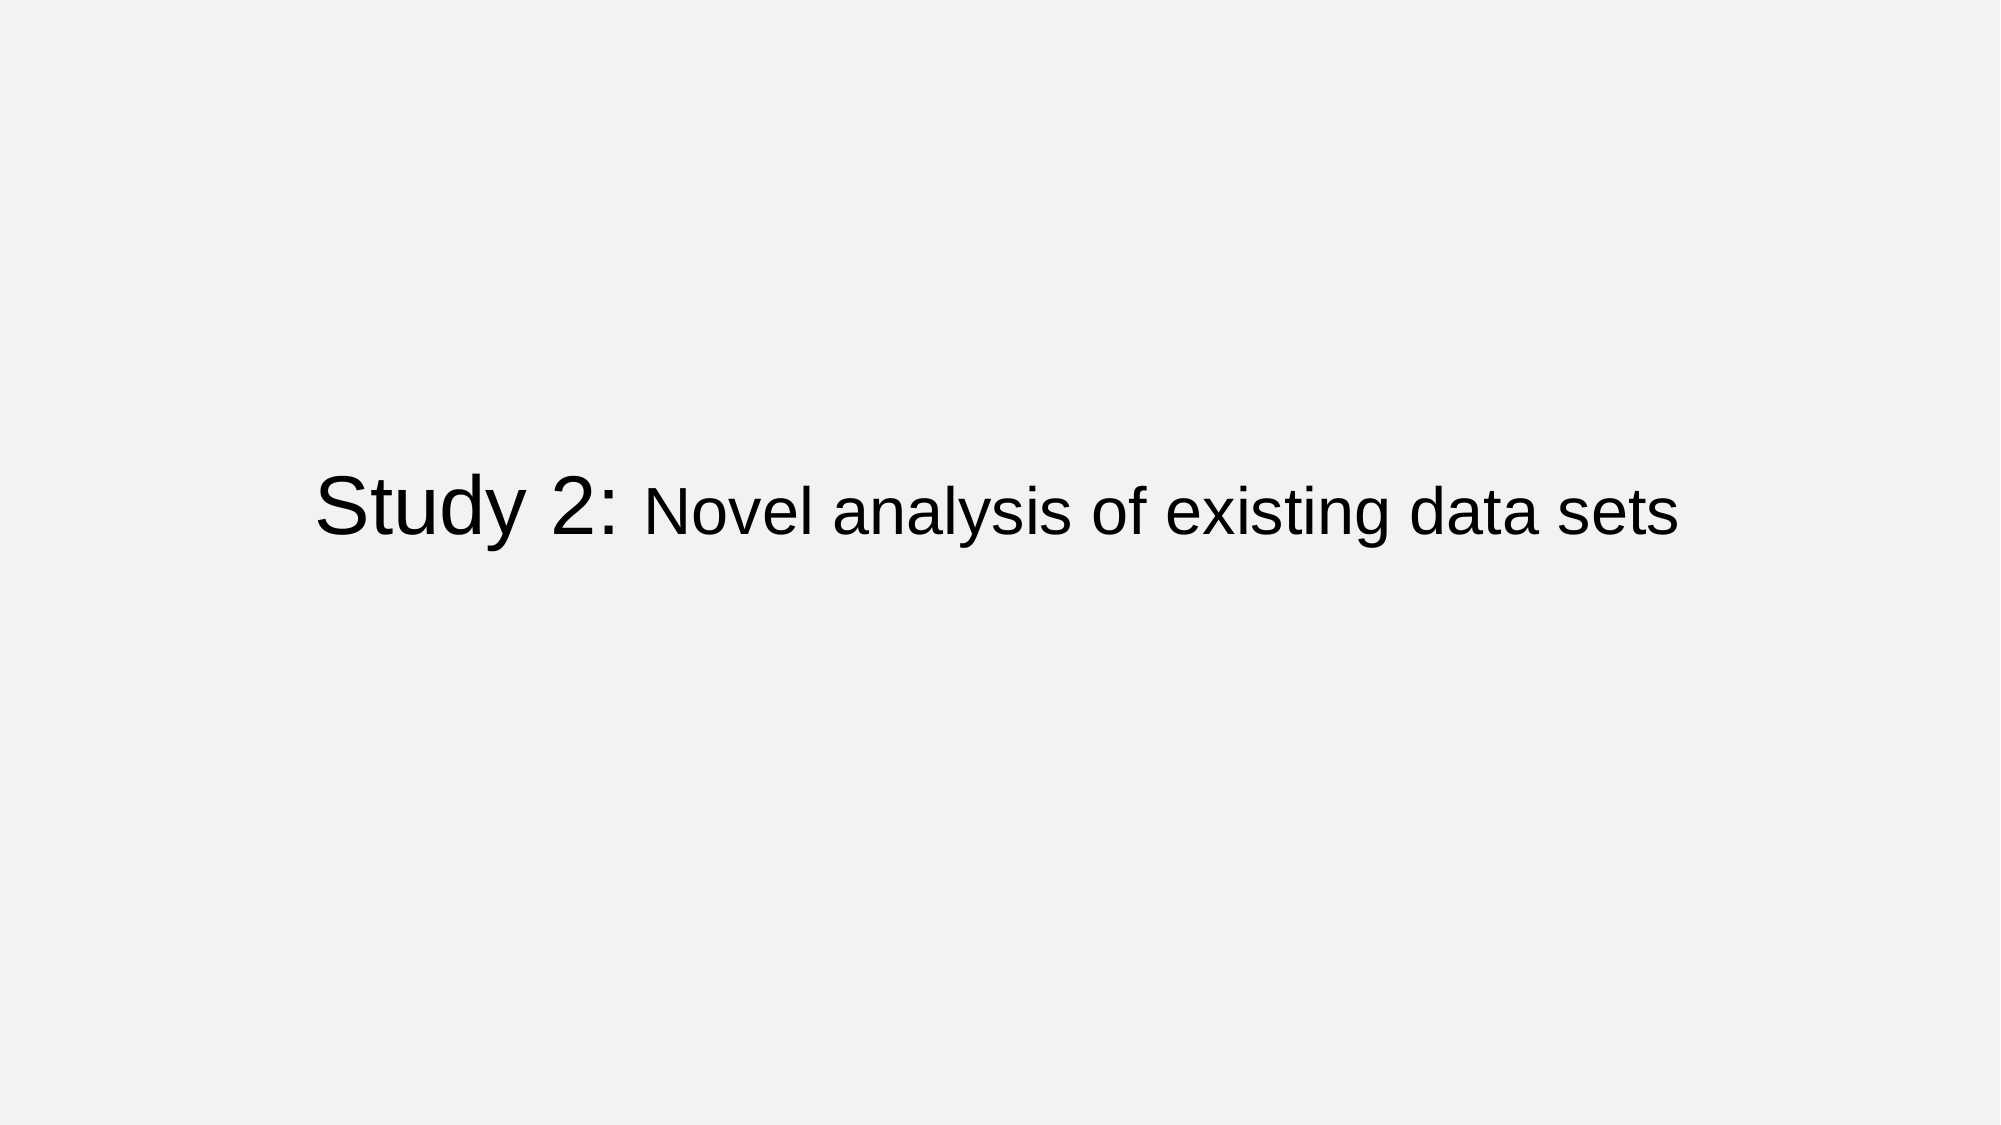

# Study 2: Novel analysis of existing data sets